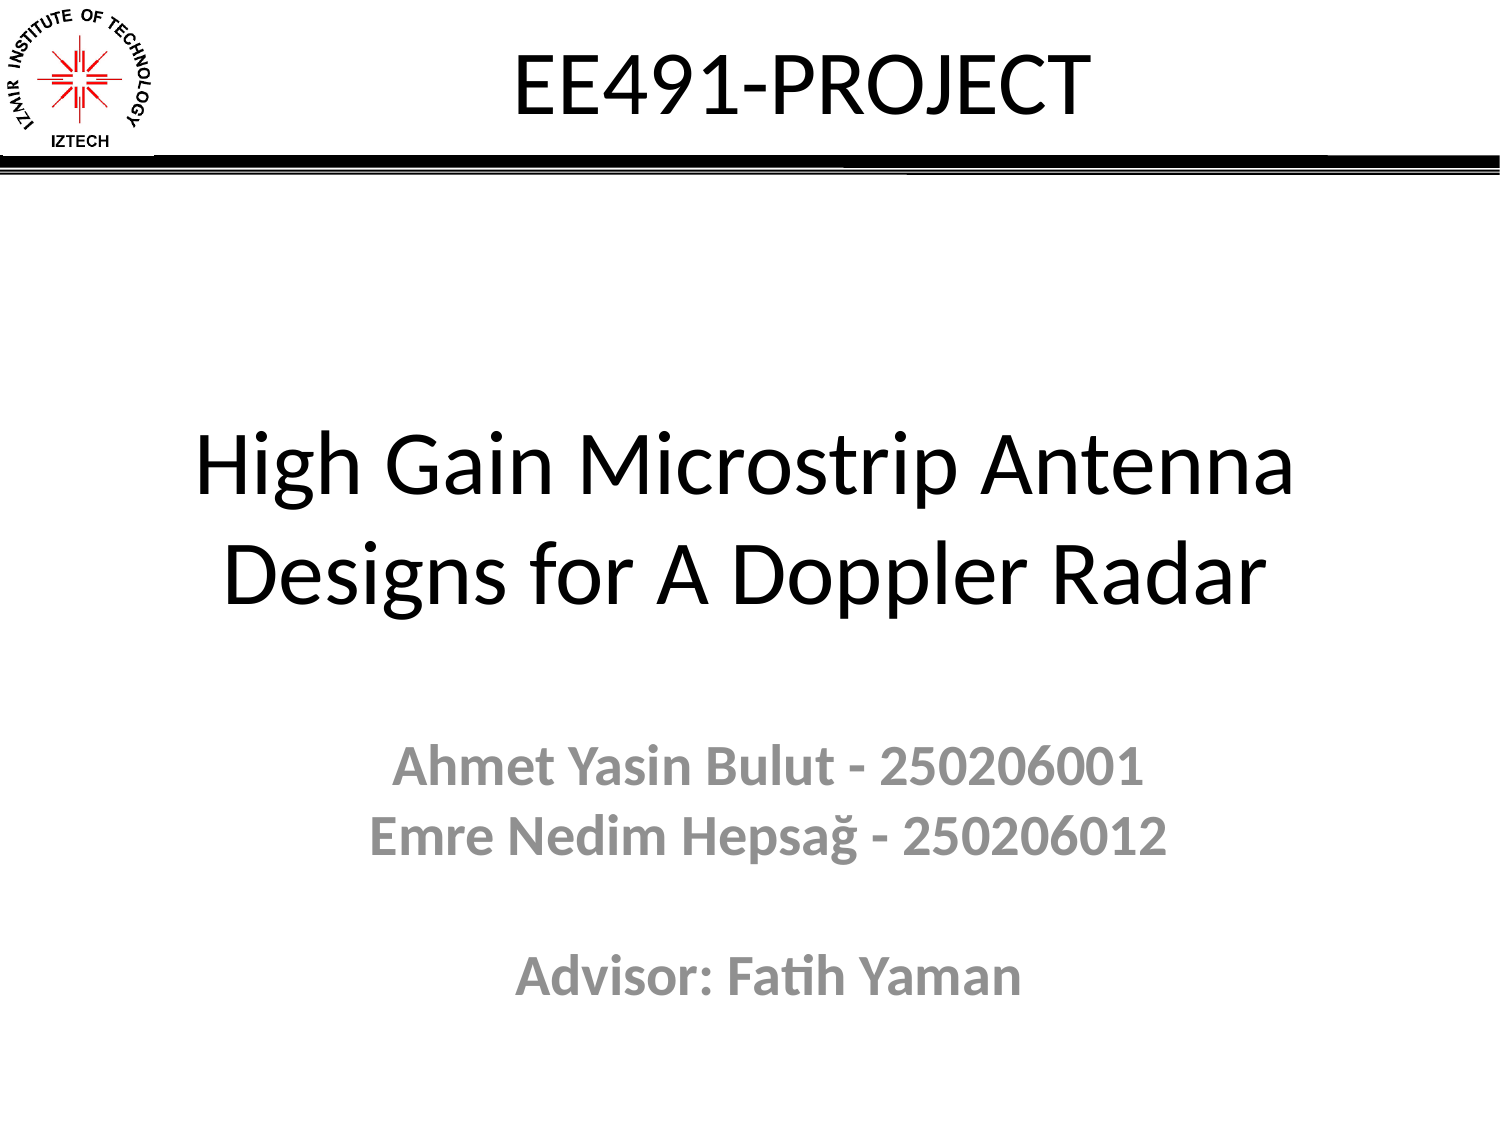

EE491-PROJECT
# High Gain Microstrip Antenna Designs for A Doppler Radar
Ahmet Yasin Bulut - 250206001
Emre Nedim Hepsağ - 250206012

Advisor: Fatih Yaman